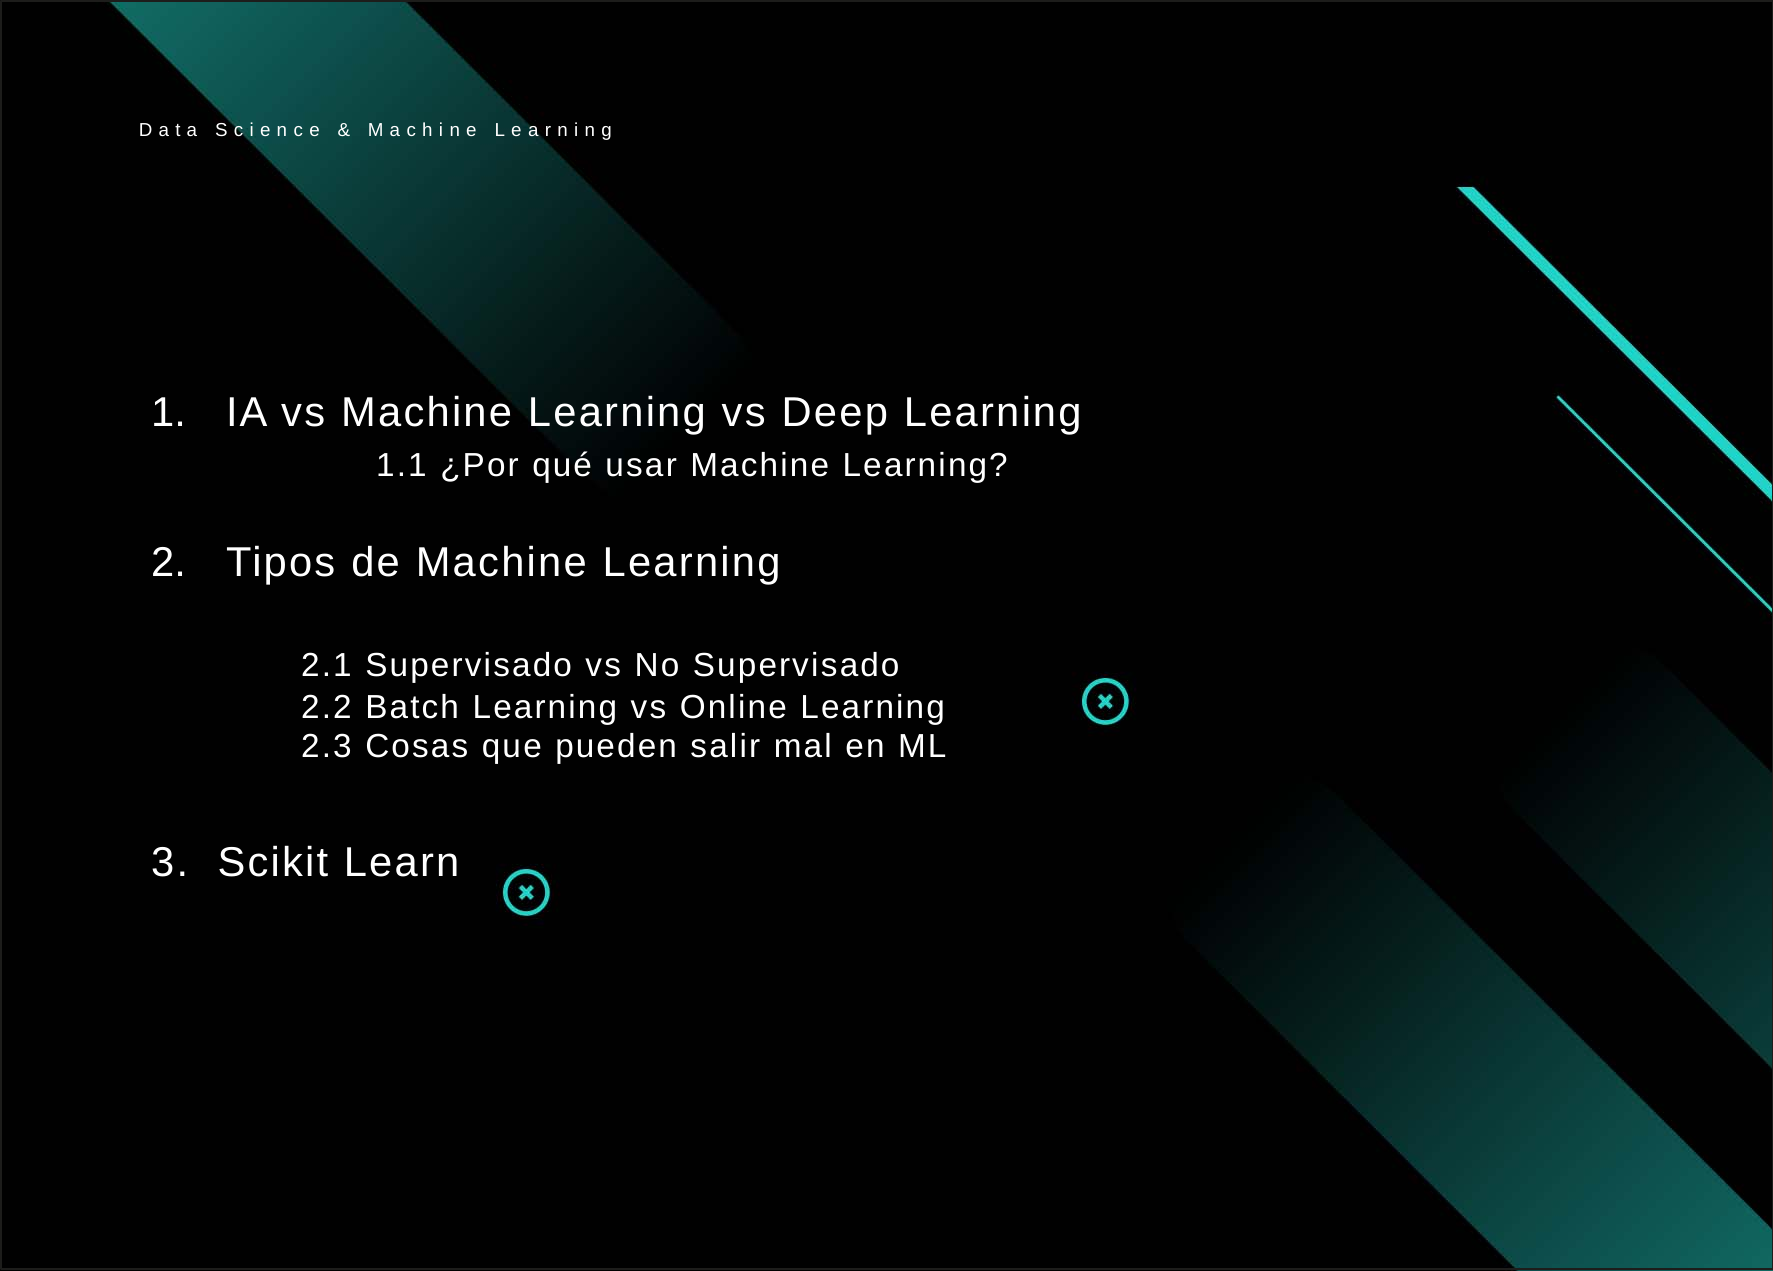

Data Science & Machine Learning

#
IA vs Machine Learning vs Deep Learning
	1.1 ¿Por qué usar Machine Learning?
Tipos de Machine Learning
	2.1 Supervisado vs No Supervisado
	2.2 Batch Learning vs Online Learning
	2.3 Cosas que pueden salir mal en ML

3.  Scikit Learn